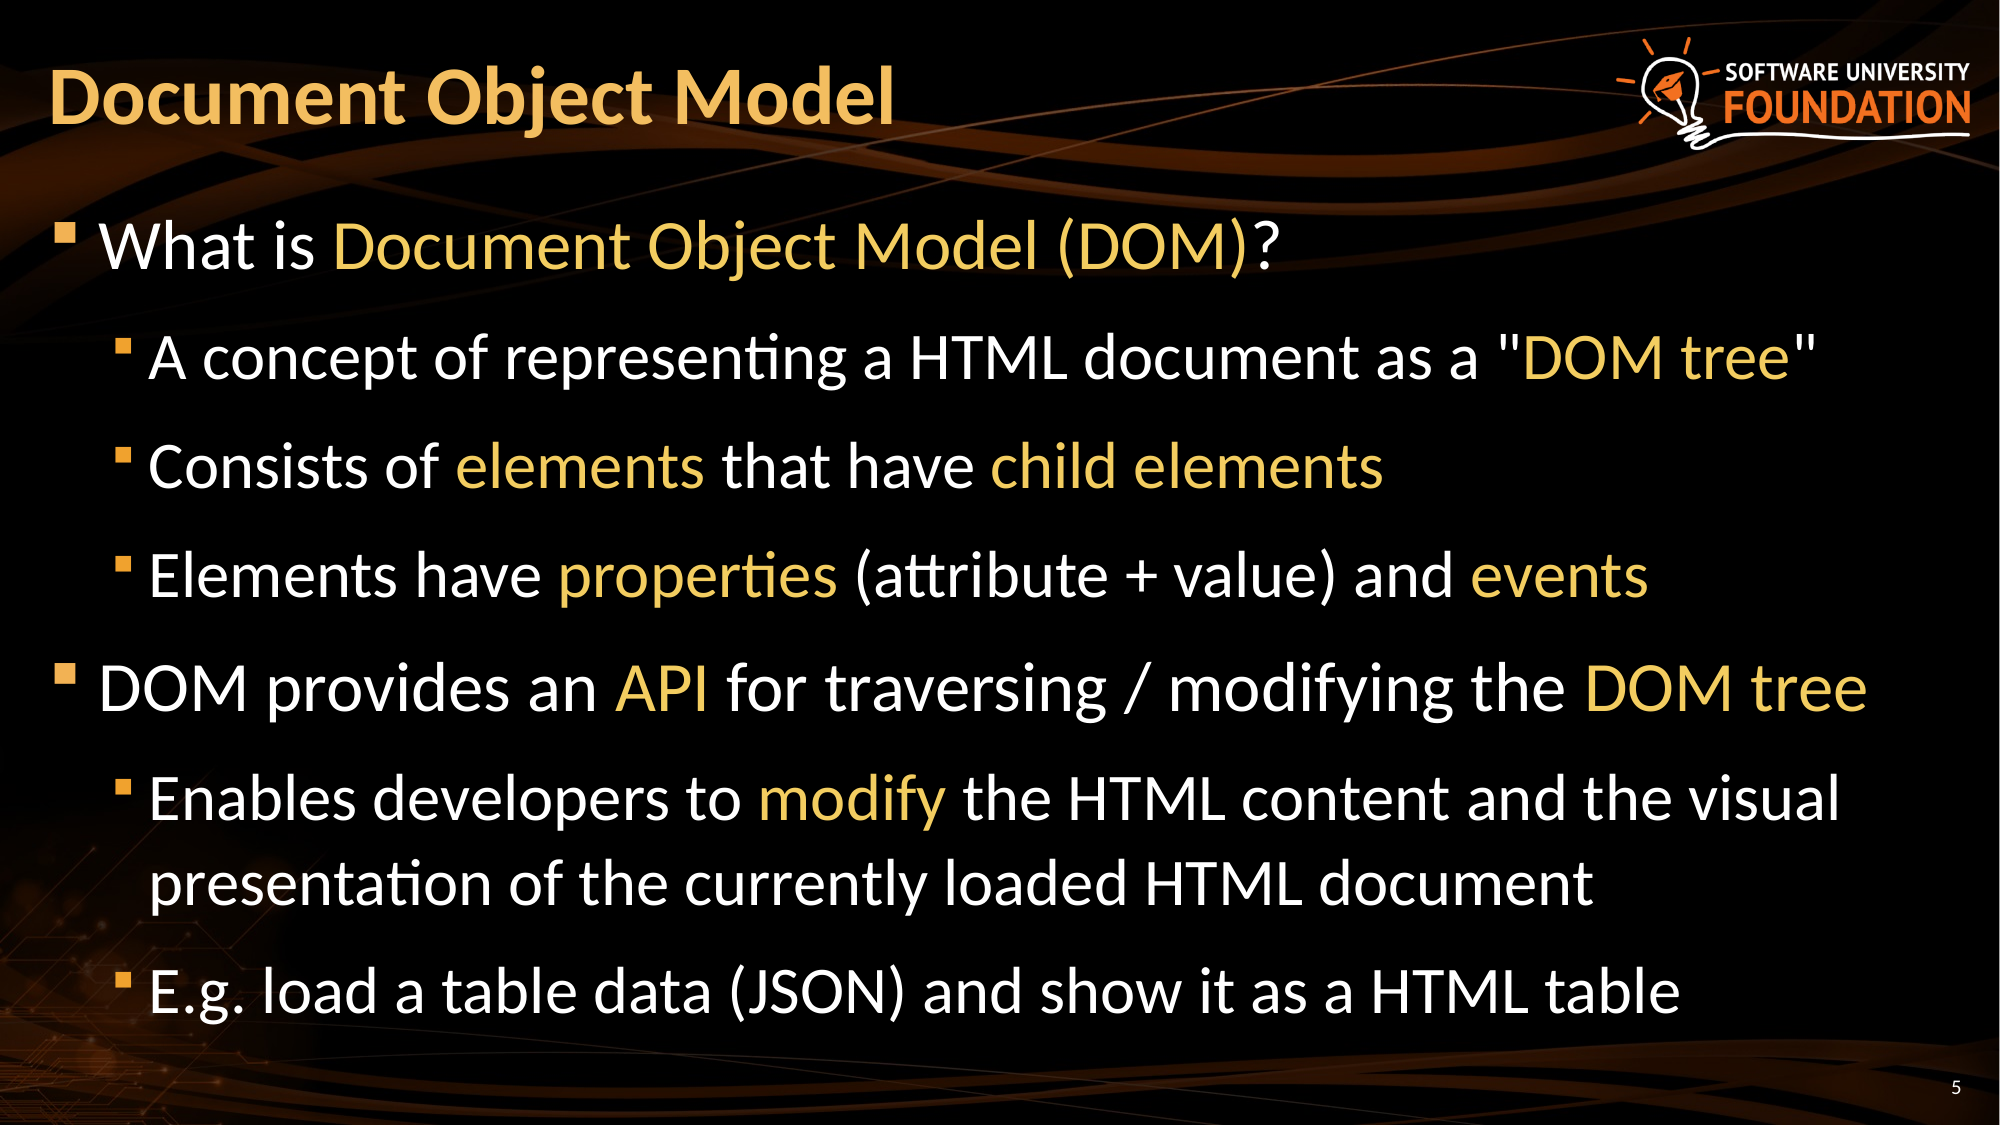

# Document Object Model
What is Document Object Model (DOM)?
A concept of representing a HTML document as a "DOM tree"
Consists of elements that have child elements
Elements have properties (attribute + value) and events
DOM provides an API for traversing / modifying the DOM tree
Enables developers to modify the HTML content and the visual presentation of the currently loaded HTML document
E.g. load a table data (JSON) and show it as a HTML table
5